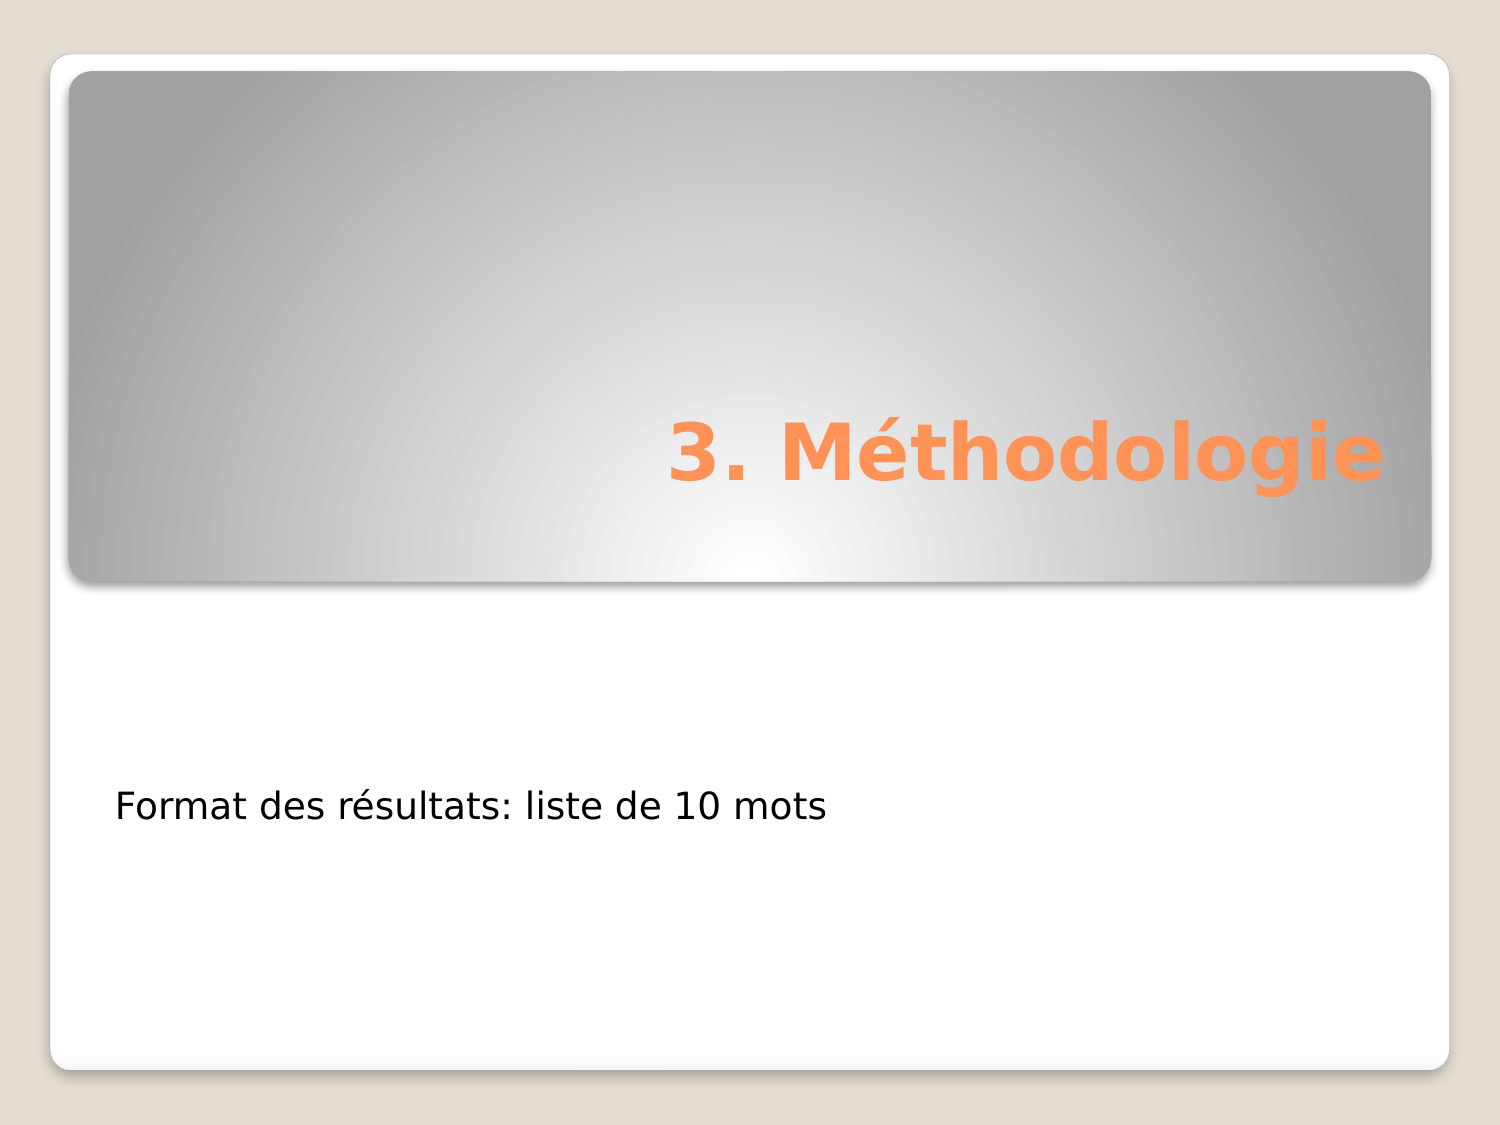

# 3. Méthodologie
Format des résultats: liste de 10 mots